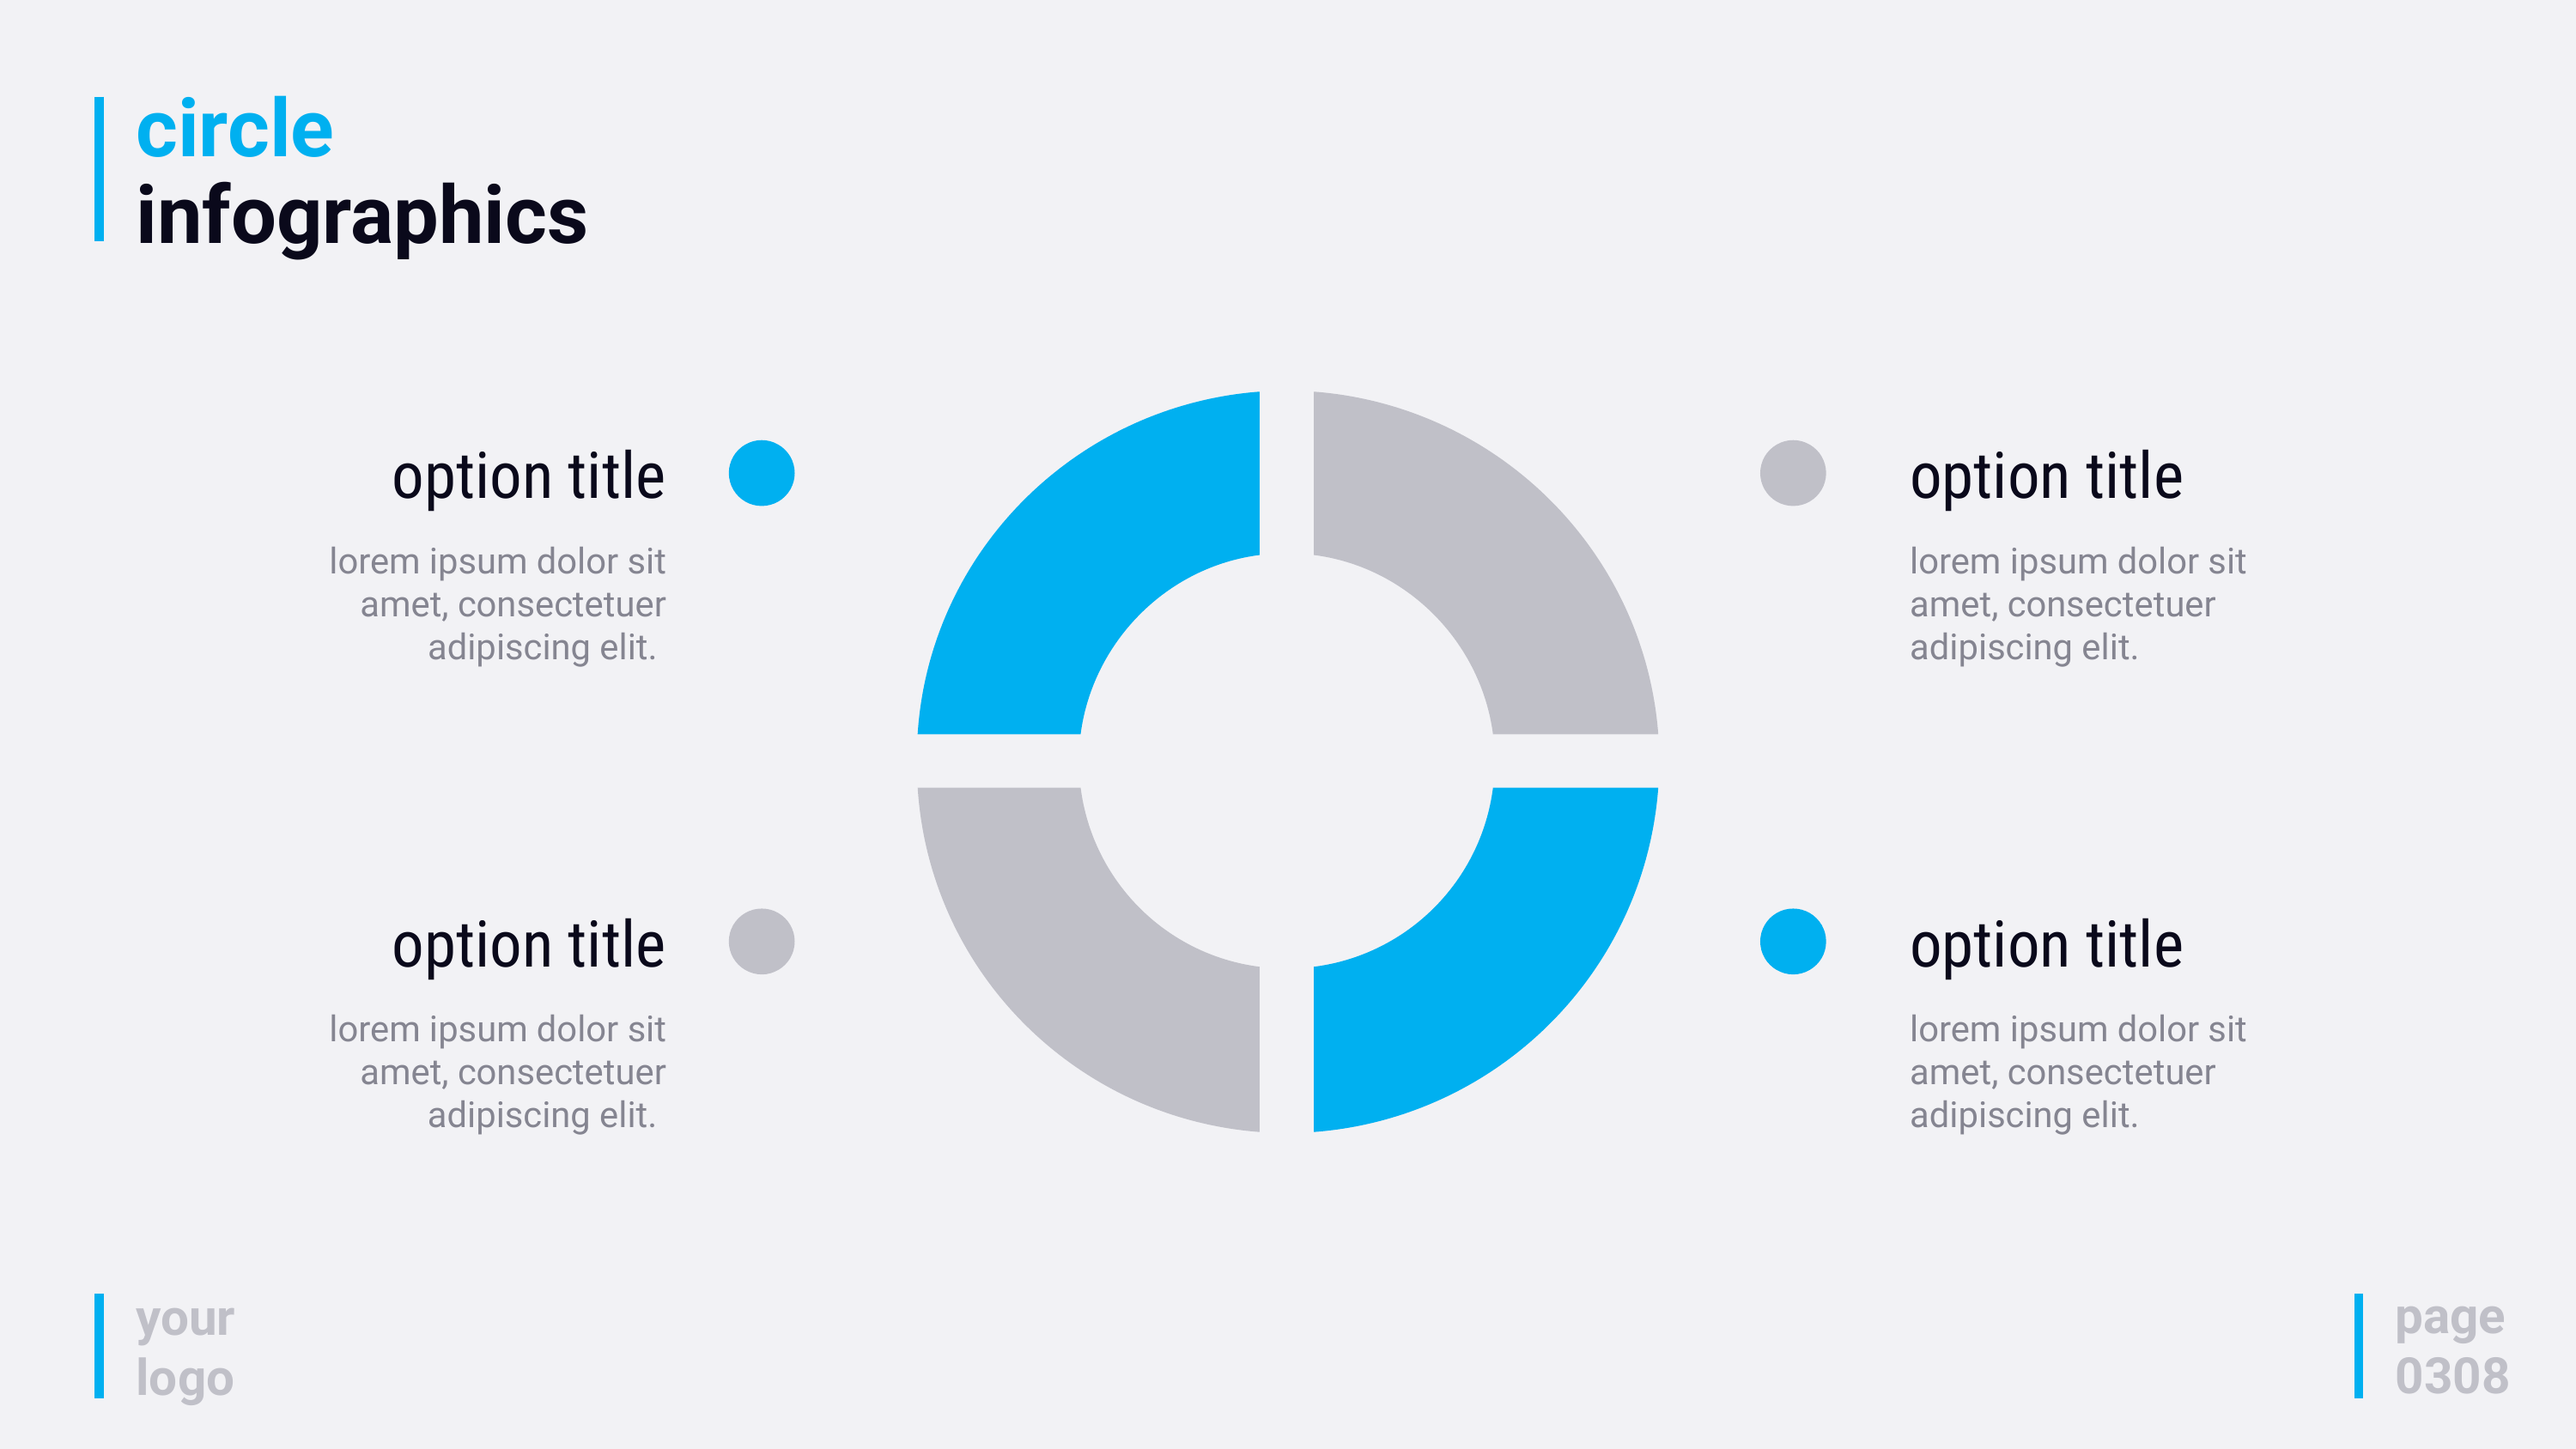

# circle infographics

option title

lorem ipsum dolor sit amet, consectetuer adipiscing elit.
option title

lorem ipsum dolor sit amet, consectetuer adipiscing elit.
option title

lorem ipsum dolor sit amet, consectetuer adipiscing elit.
option title

lorem ipsum dolor sit amet, consectetuer adipiscing elit.
page
0308